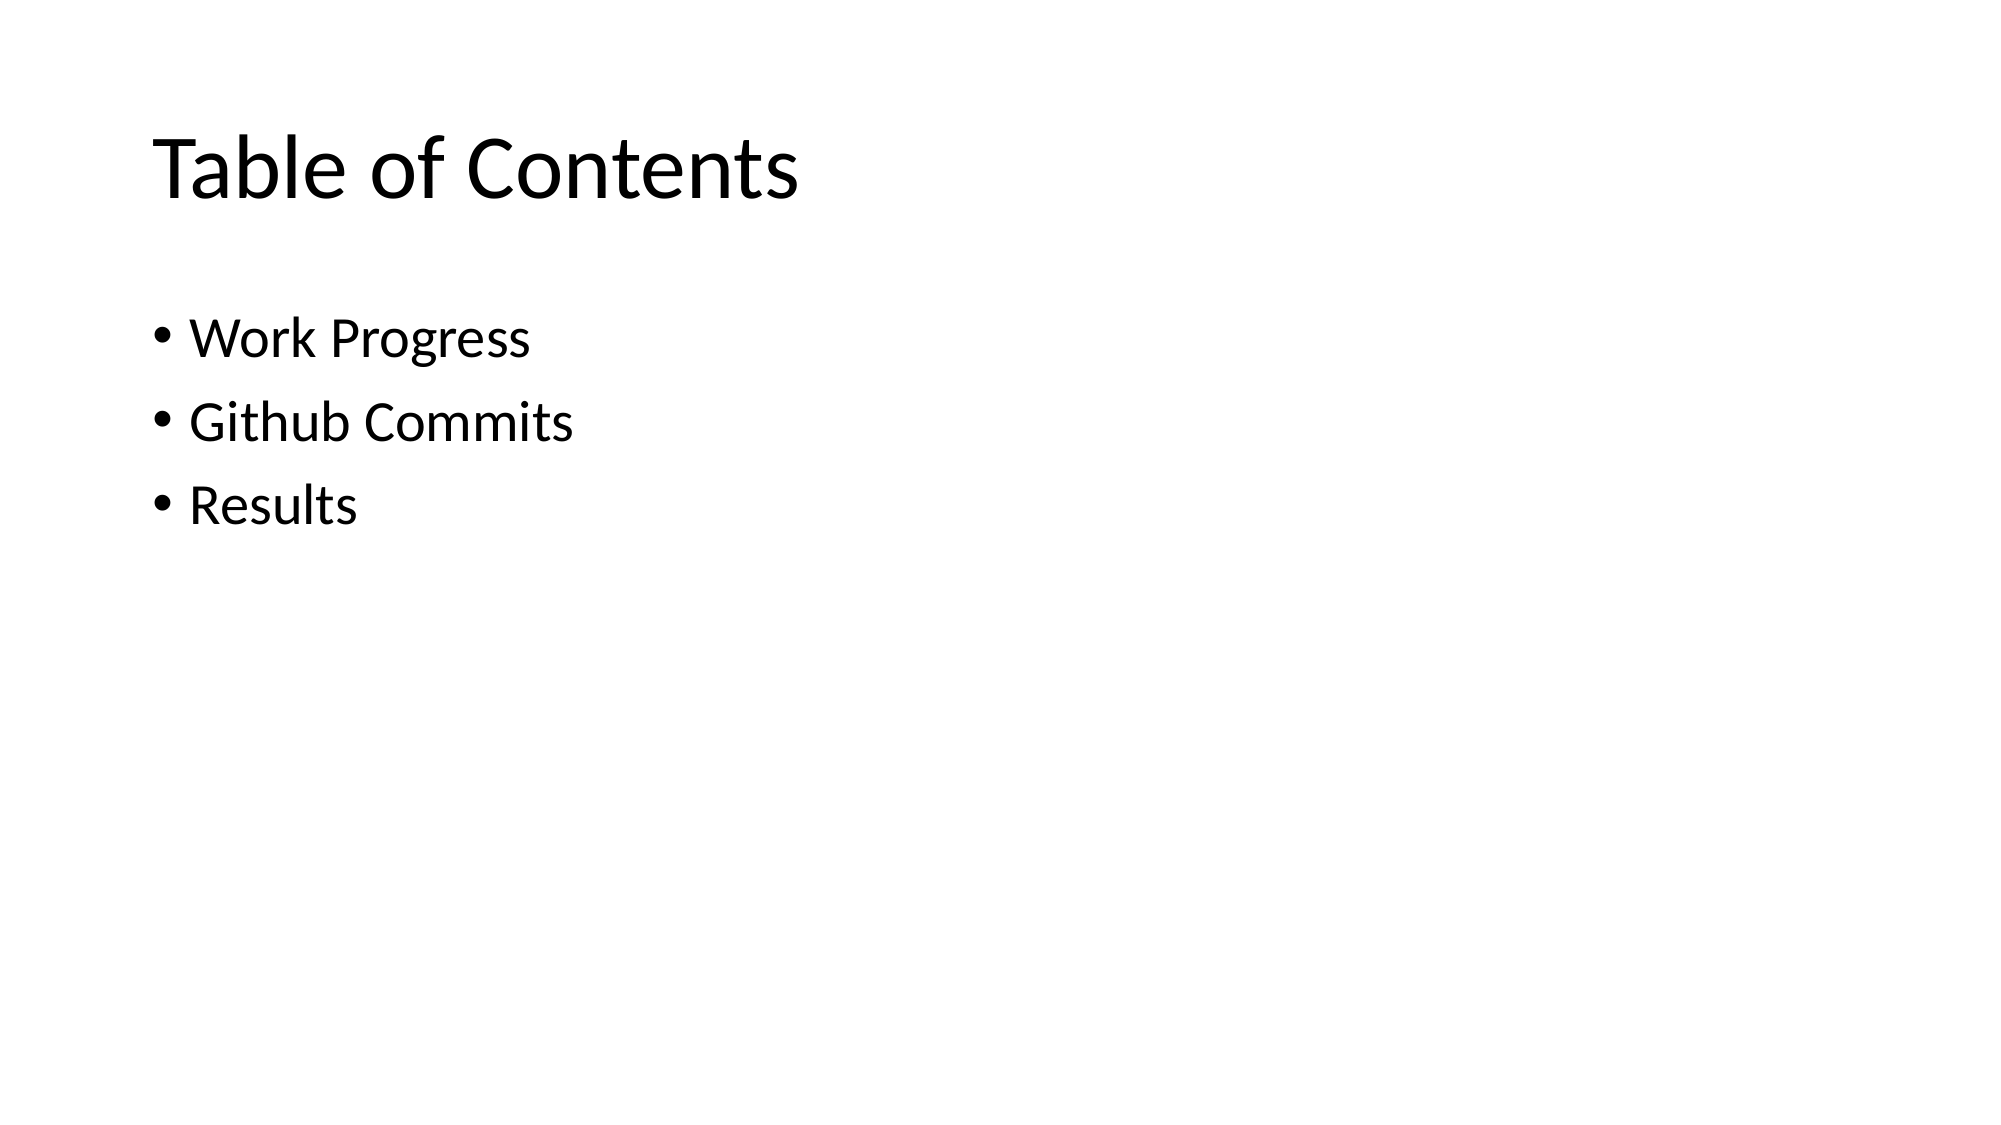

# Table of Contents
Work Progress
Github Commits
Results